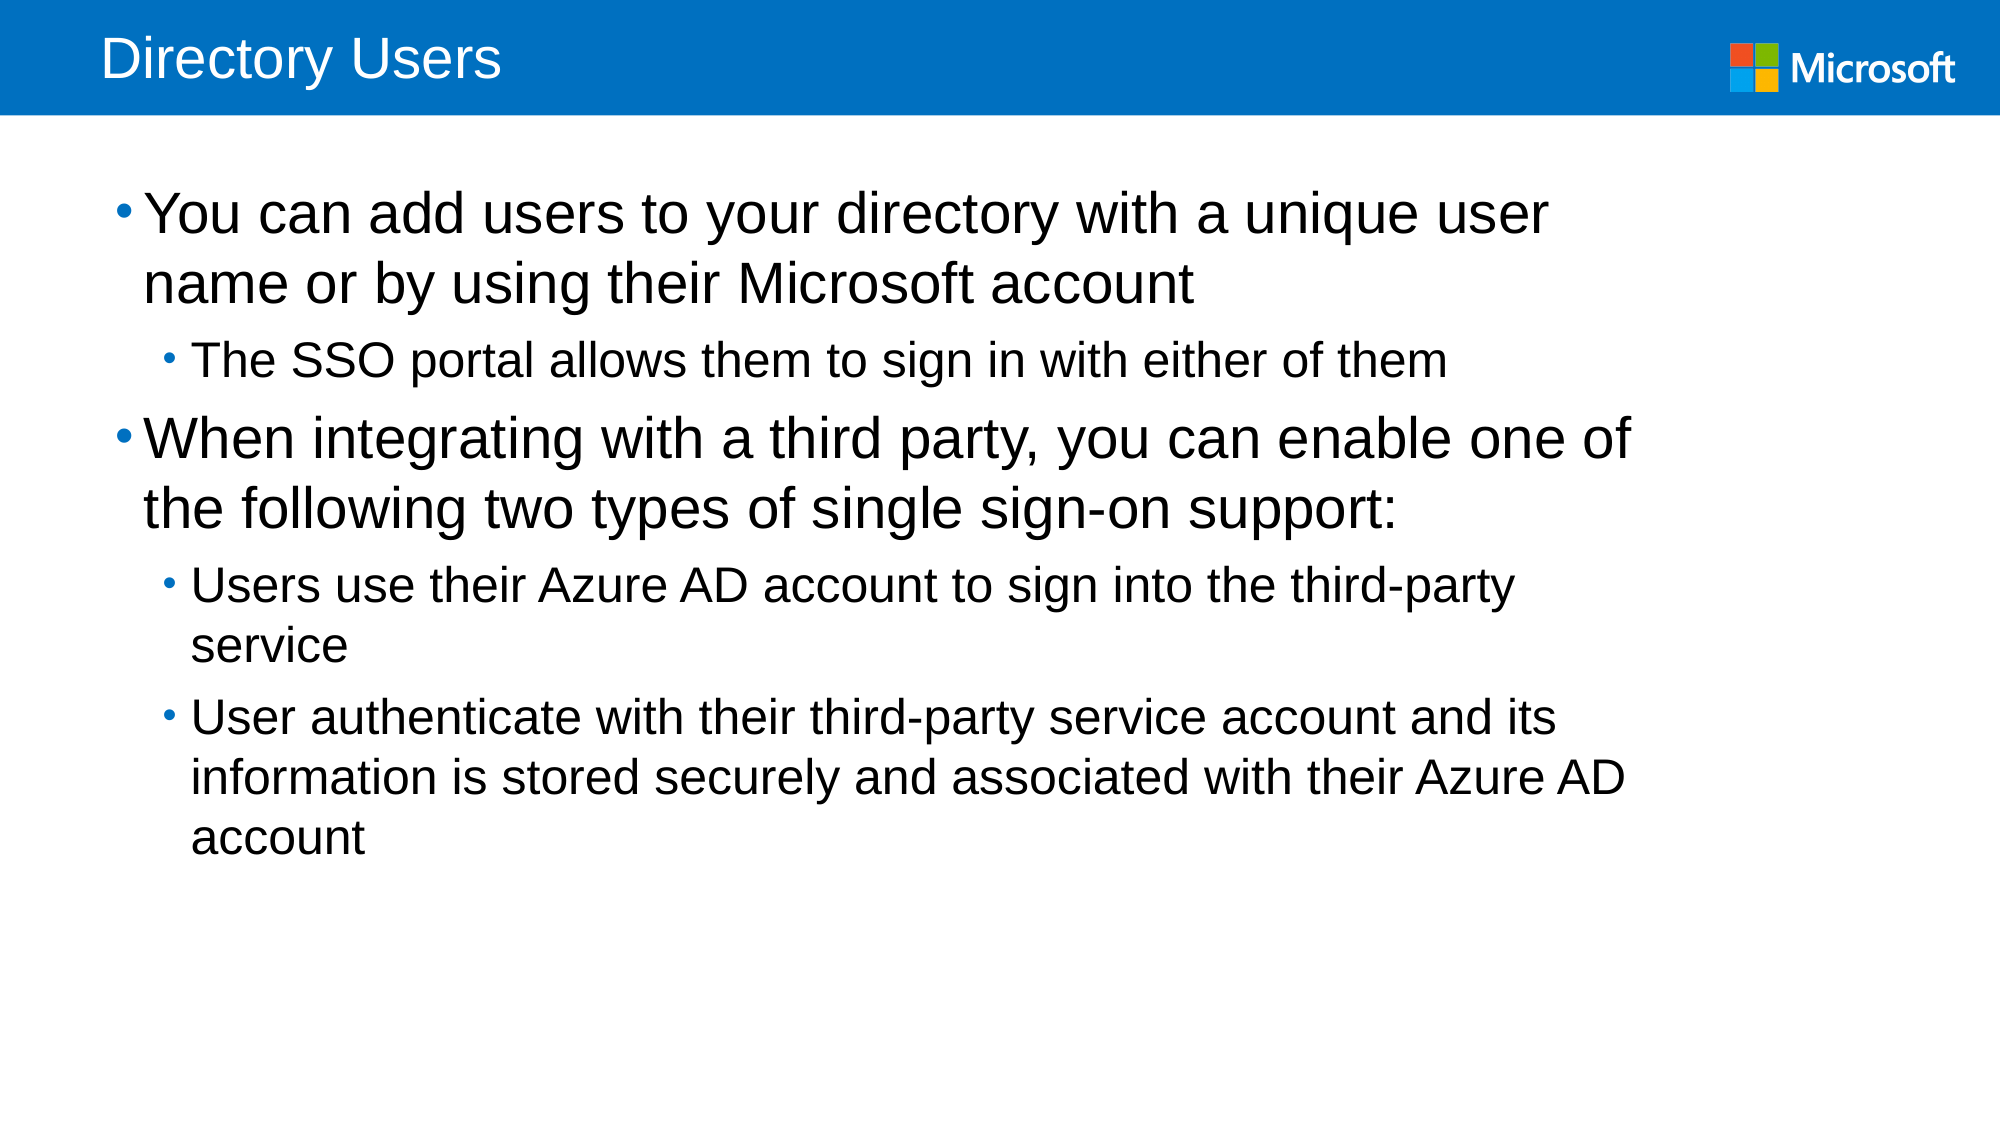

# Directory Users
You can add users to your directory with a unique user name or by using their Microsoft account
The SSO portal allows them to sign in with either of them
When integrating with a third party, you can enable one of the following two types of single sign-on support:
Users use their Azure AD account to sign into the third-party service
User authenticate with their third-party service account and its information is stored securely and associated with their Azure AD account